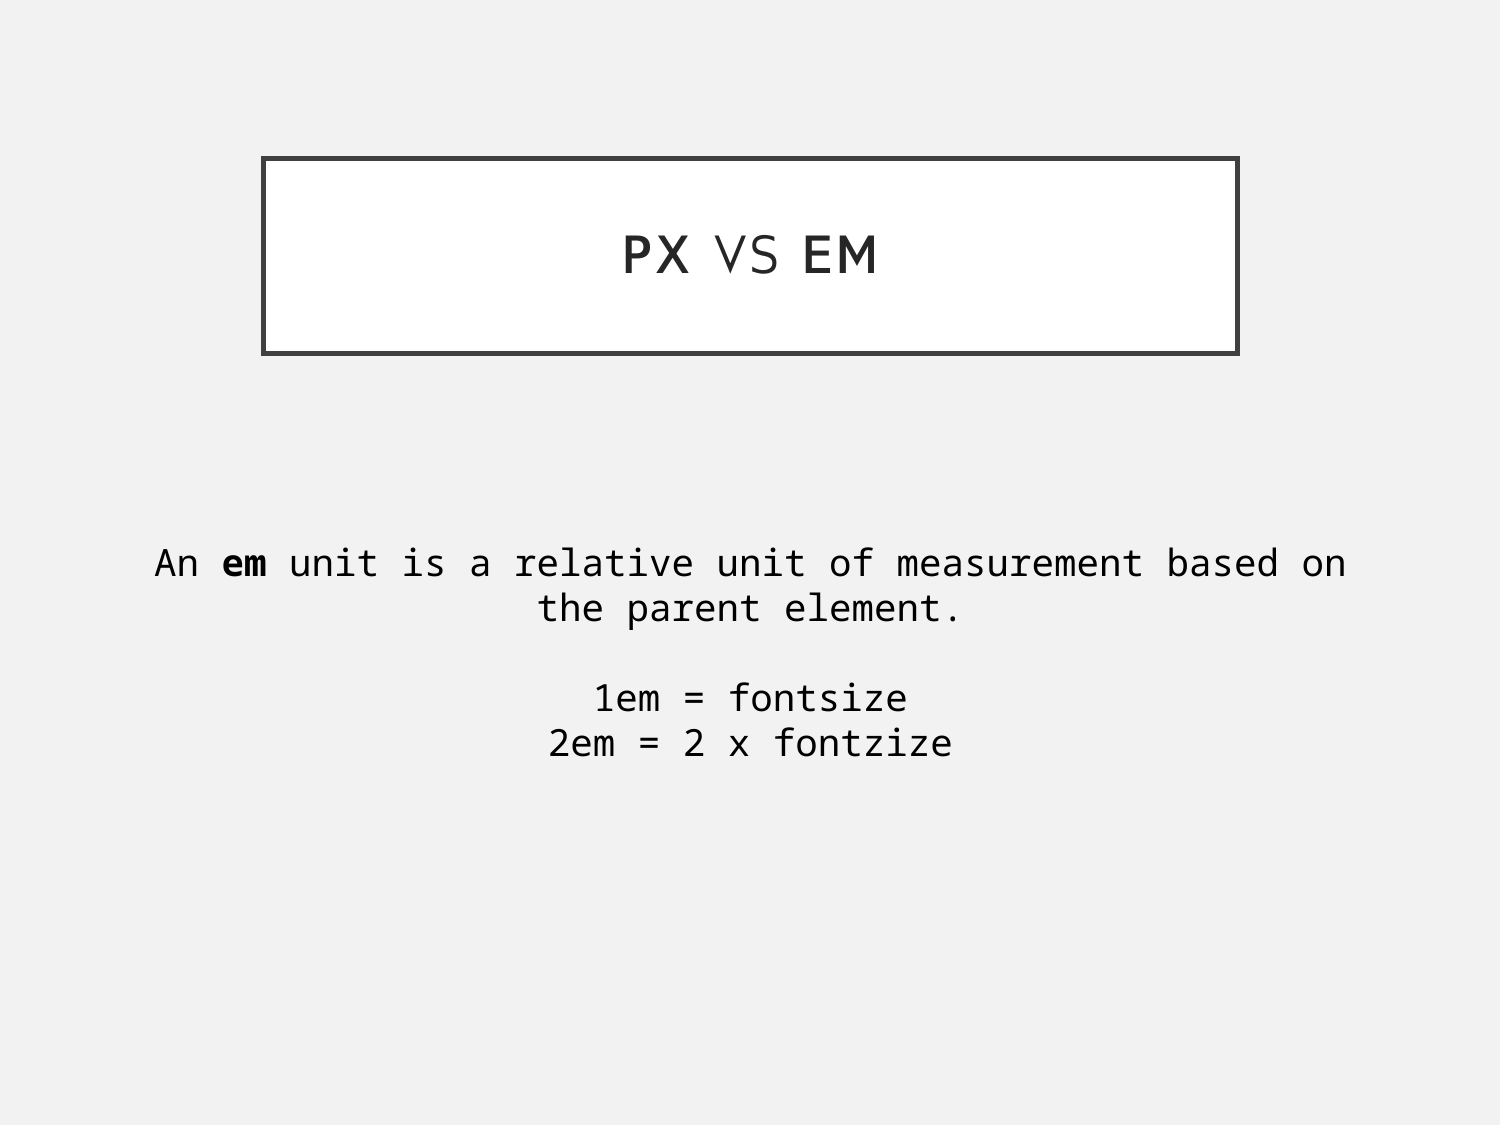

# Px vs em
An em unit is a relative unit of measurement based on the parent element.

1em = fontsize
2em = 2 x fontzize